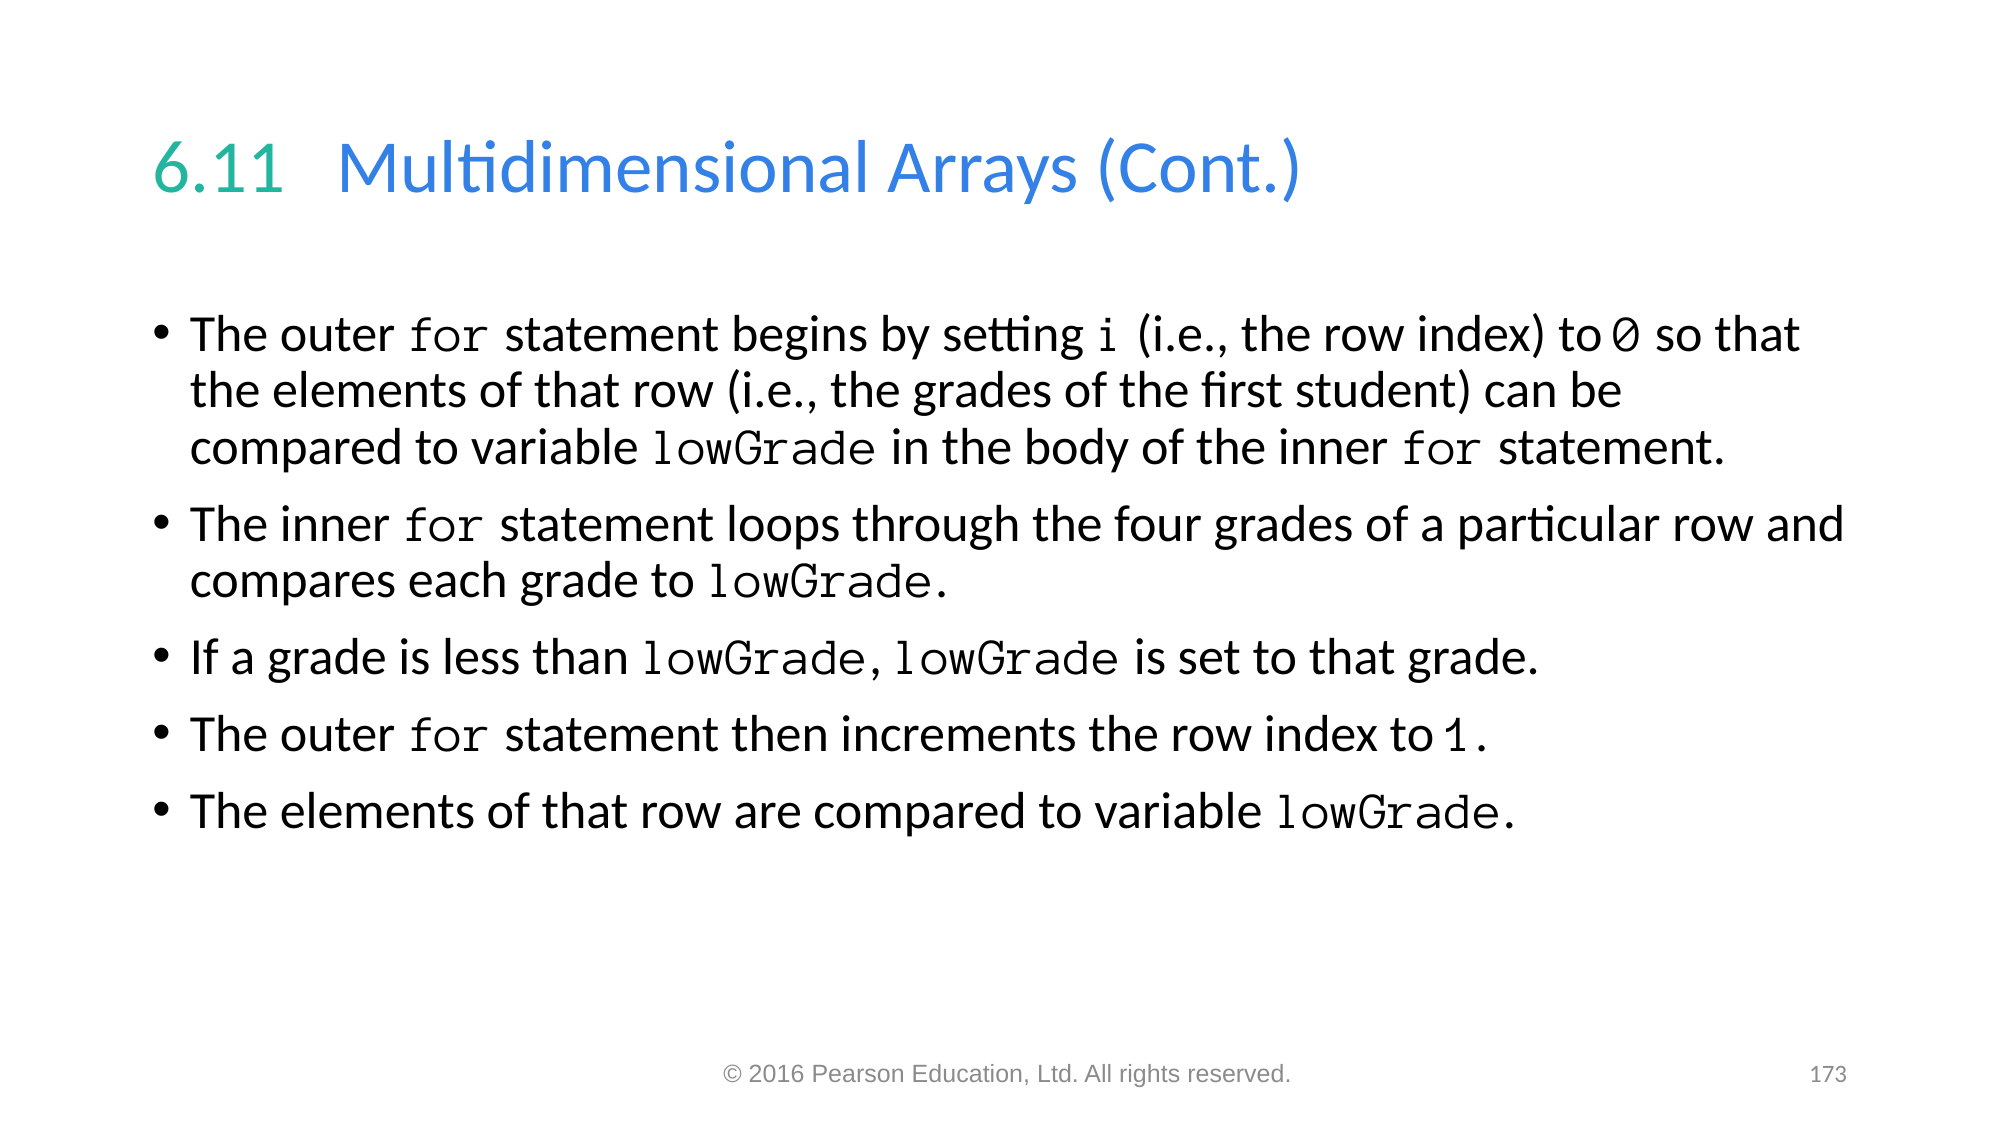

# 6.11   Multidimensional Arrays (Cont.)
The outer for statement begins by setting i (i.e., the row index) to 0 so that the elements of that row (i.e., the grades of the first student) can be compared to variable lowGrade in the body of the inner for statement.
The inner for statement loops through the four grades of a particular row and compares each grade to lowGrade.
If a grade is less than lowGrade, lowGrade is set to that grade.
The outer for statement then increments the row index to 1.
The elements of that row are compared to variable lowGrade.
173
© 2016 Pearson Education, Ltd. All rights reserved.